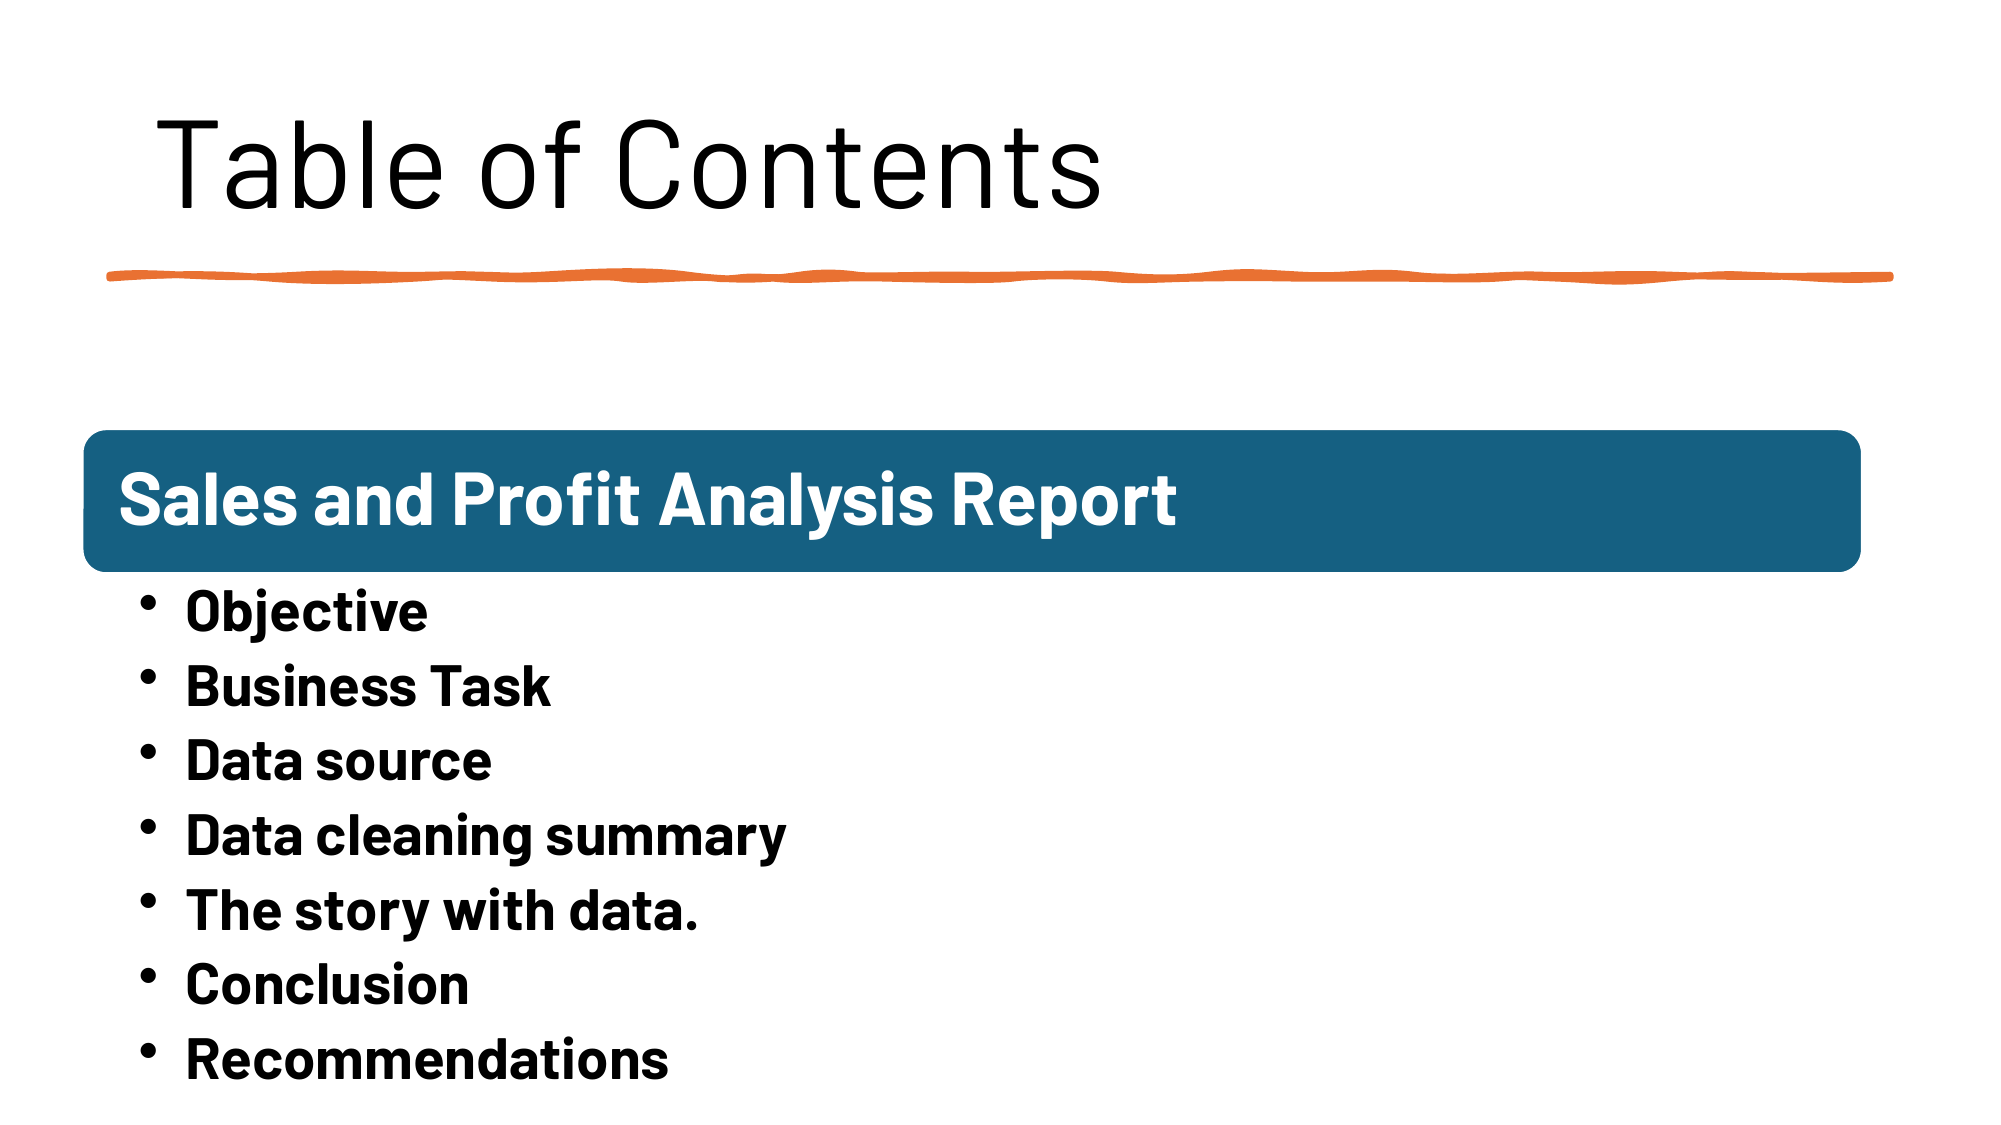

# Table of Contents

Sales and Profit Analysis Report
Objective
Business Task
Data source
Data cleaning summary
The story with data.
Conclusion
Recommendations